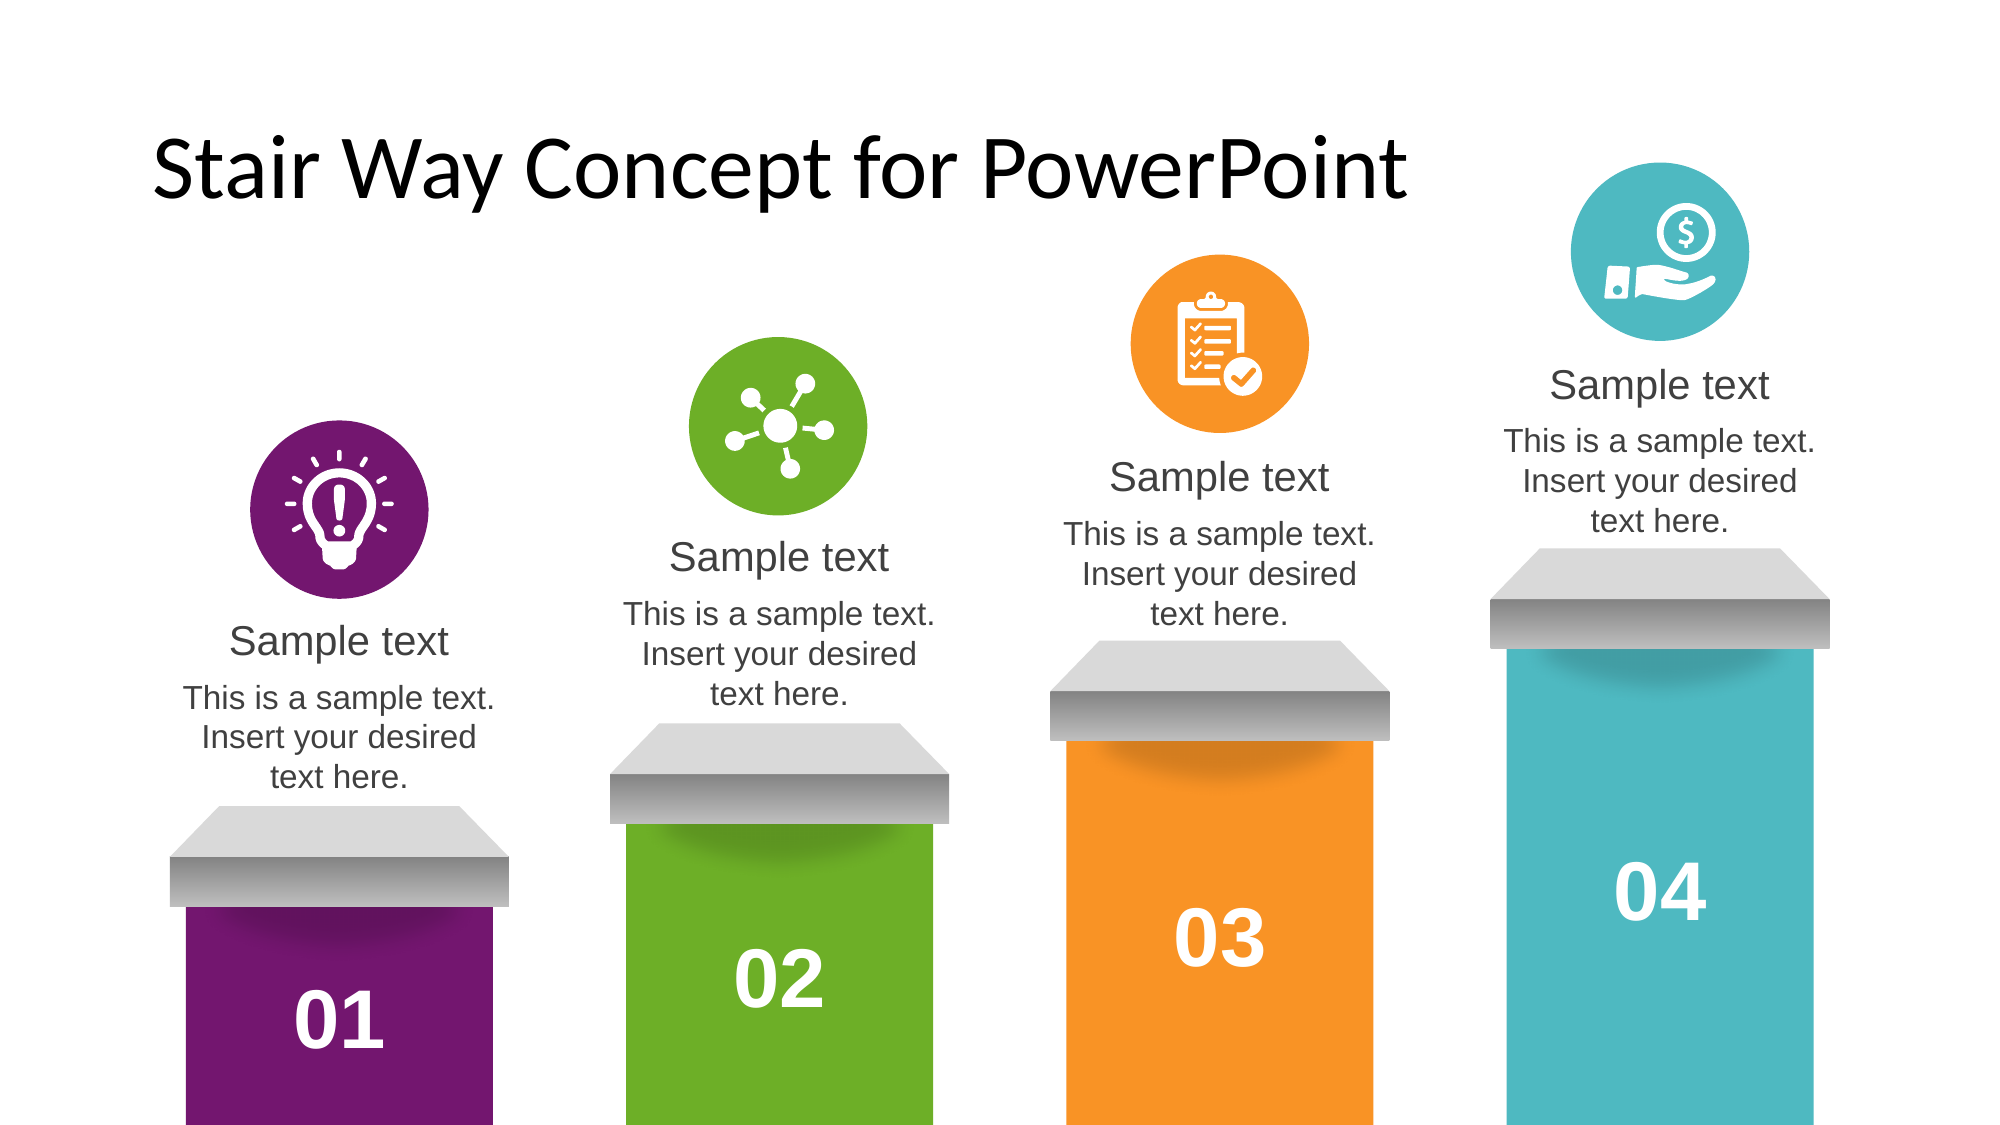

# Stair Way Concept for PowerPoint

Sample text

This is a sample text.
Insert your desired text here.

Sample text

This is a sample text.
Insert your desired text here.
Sample text

This is a sample text.
Insert your desired text here.

Sample text

04
This is a sample text.
Insert your desired text here.

03

02

01